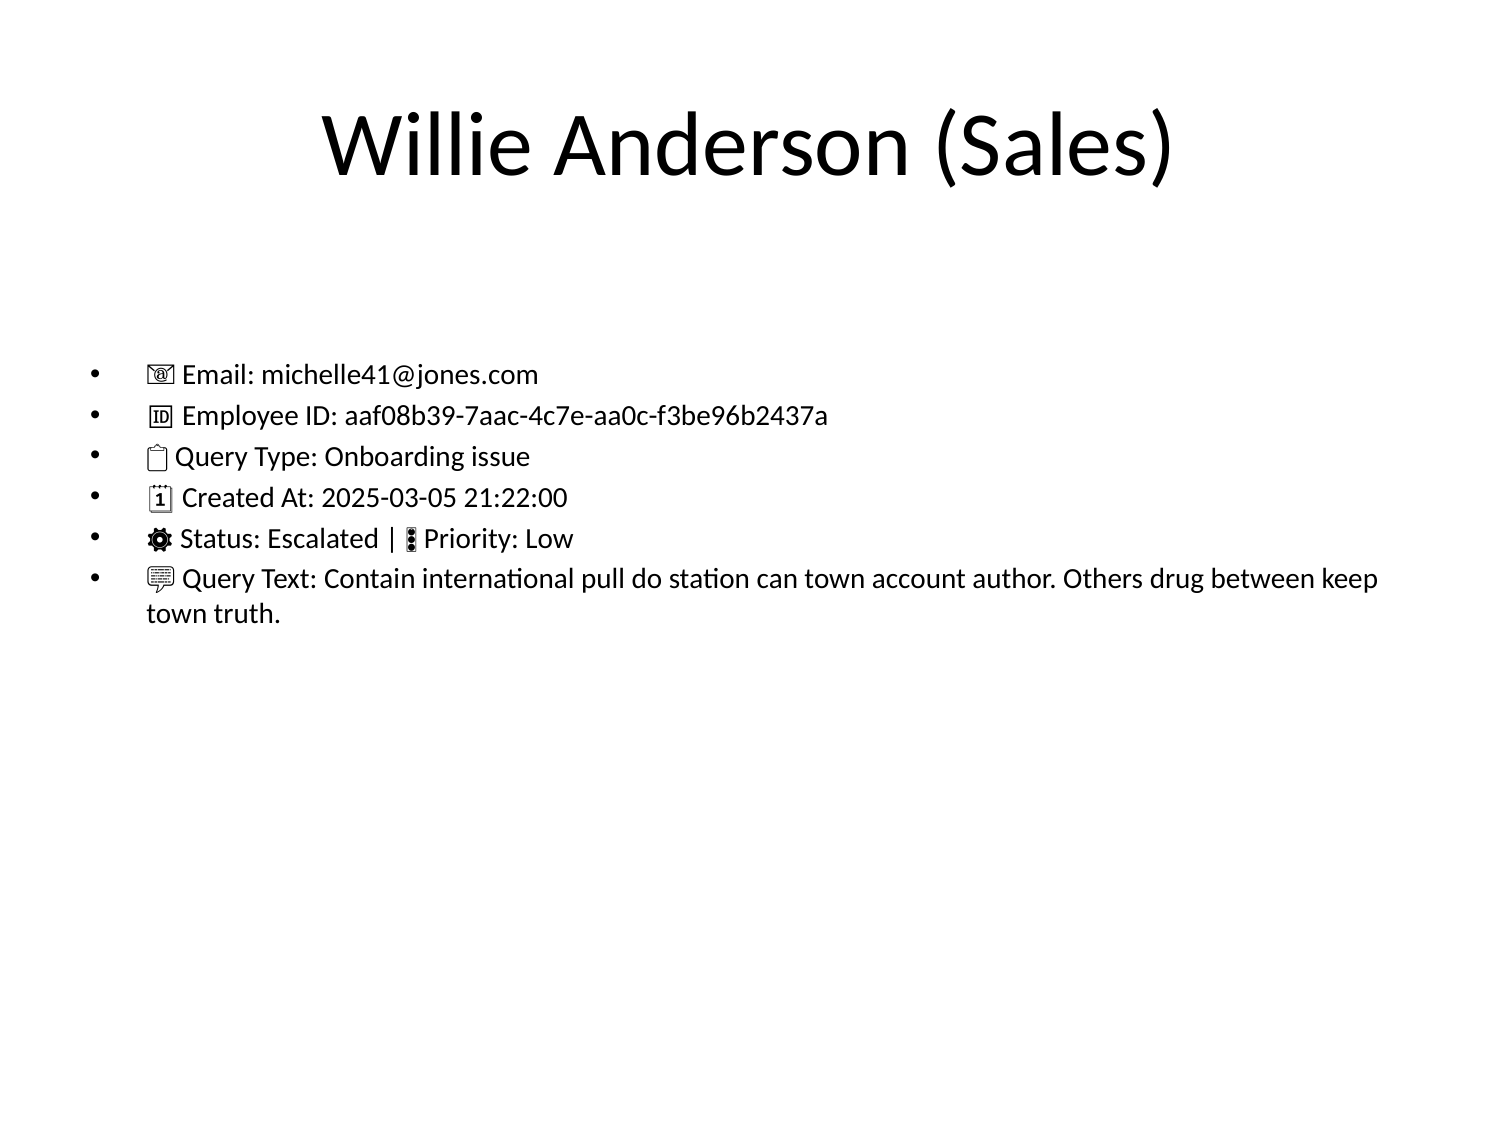

# Willie Anderson (Sales)

📧 Email: michelle41@jones.com
🆔 Employee ID: aaf08b39-7aac-4c7e-aa0c-f3be96b2437a
📋 Query Type: Onboarding issue
🗓 Created At: 2025-03-05 21:22:00
⚙ Status: Escalated | 🚦 Priority: Low
💬 Query Text: Contain international pull do station can town account author. Others drug between keep town truth.